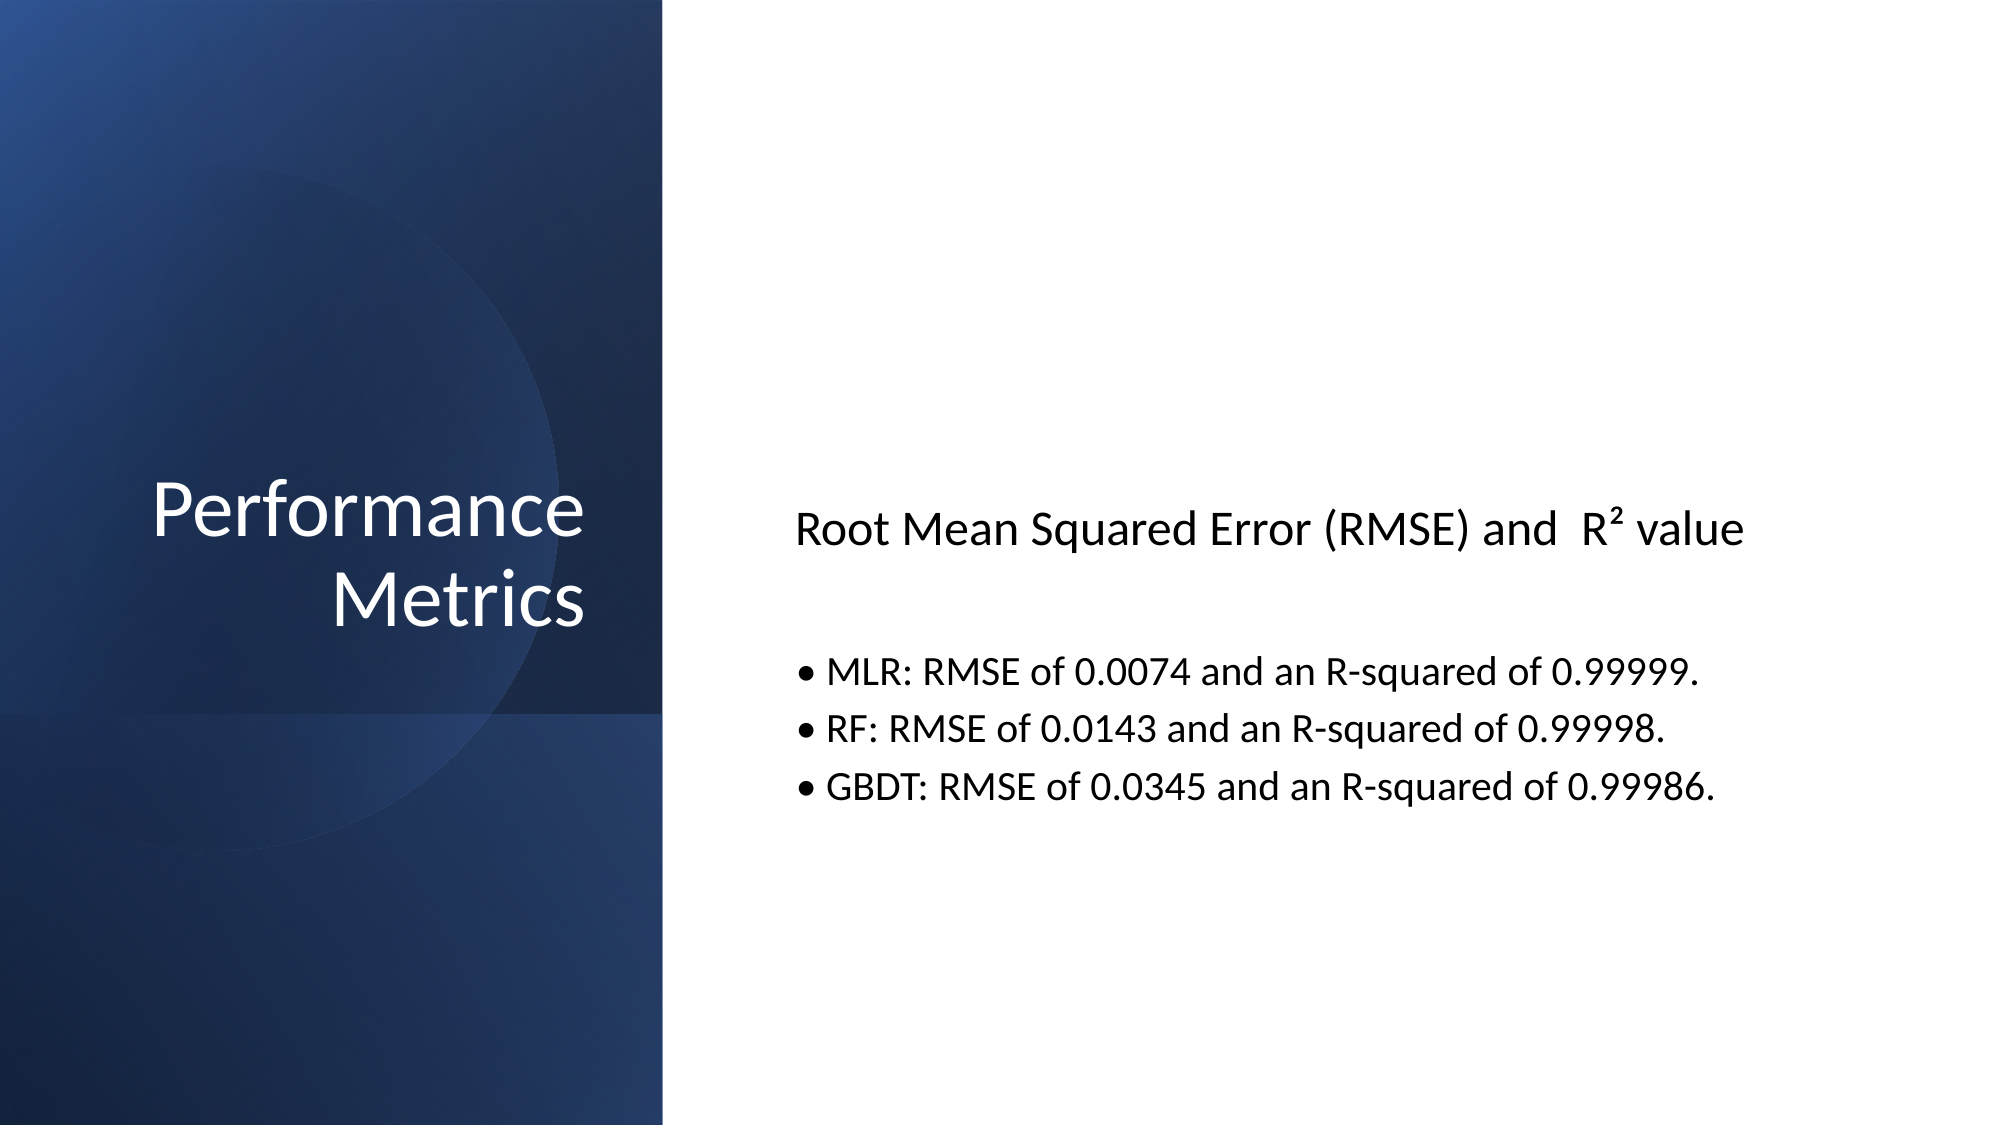

Performance Metrics

Root Mean Squared Error (RMSE) and  R² value

• MLR: RMSE of 0.0074 and an R-squared of 0.99999.
• RF: RMSE of 0.0143 and an R-squared of 0.99998.
• GBDT: RMSE of 0.0345 and an R-squared of 0.99986.